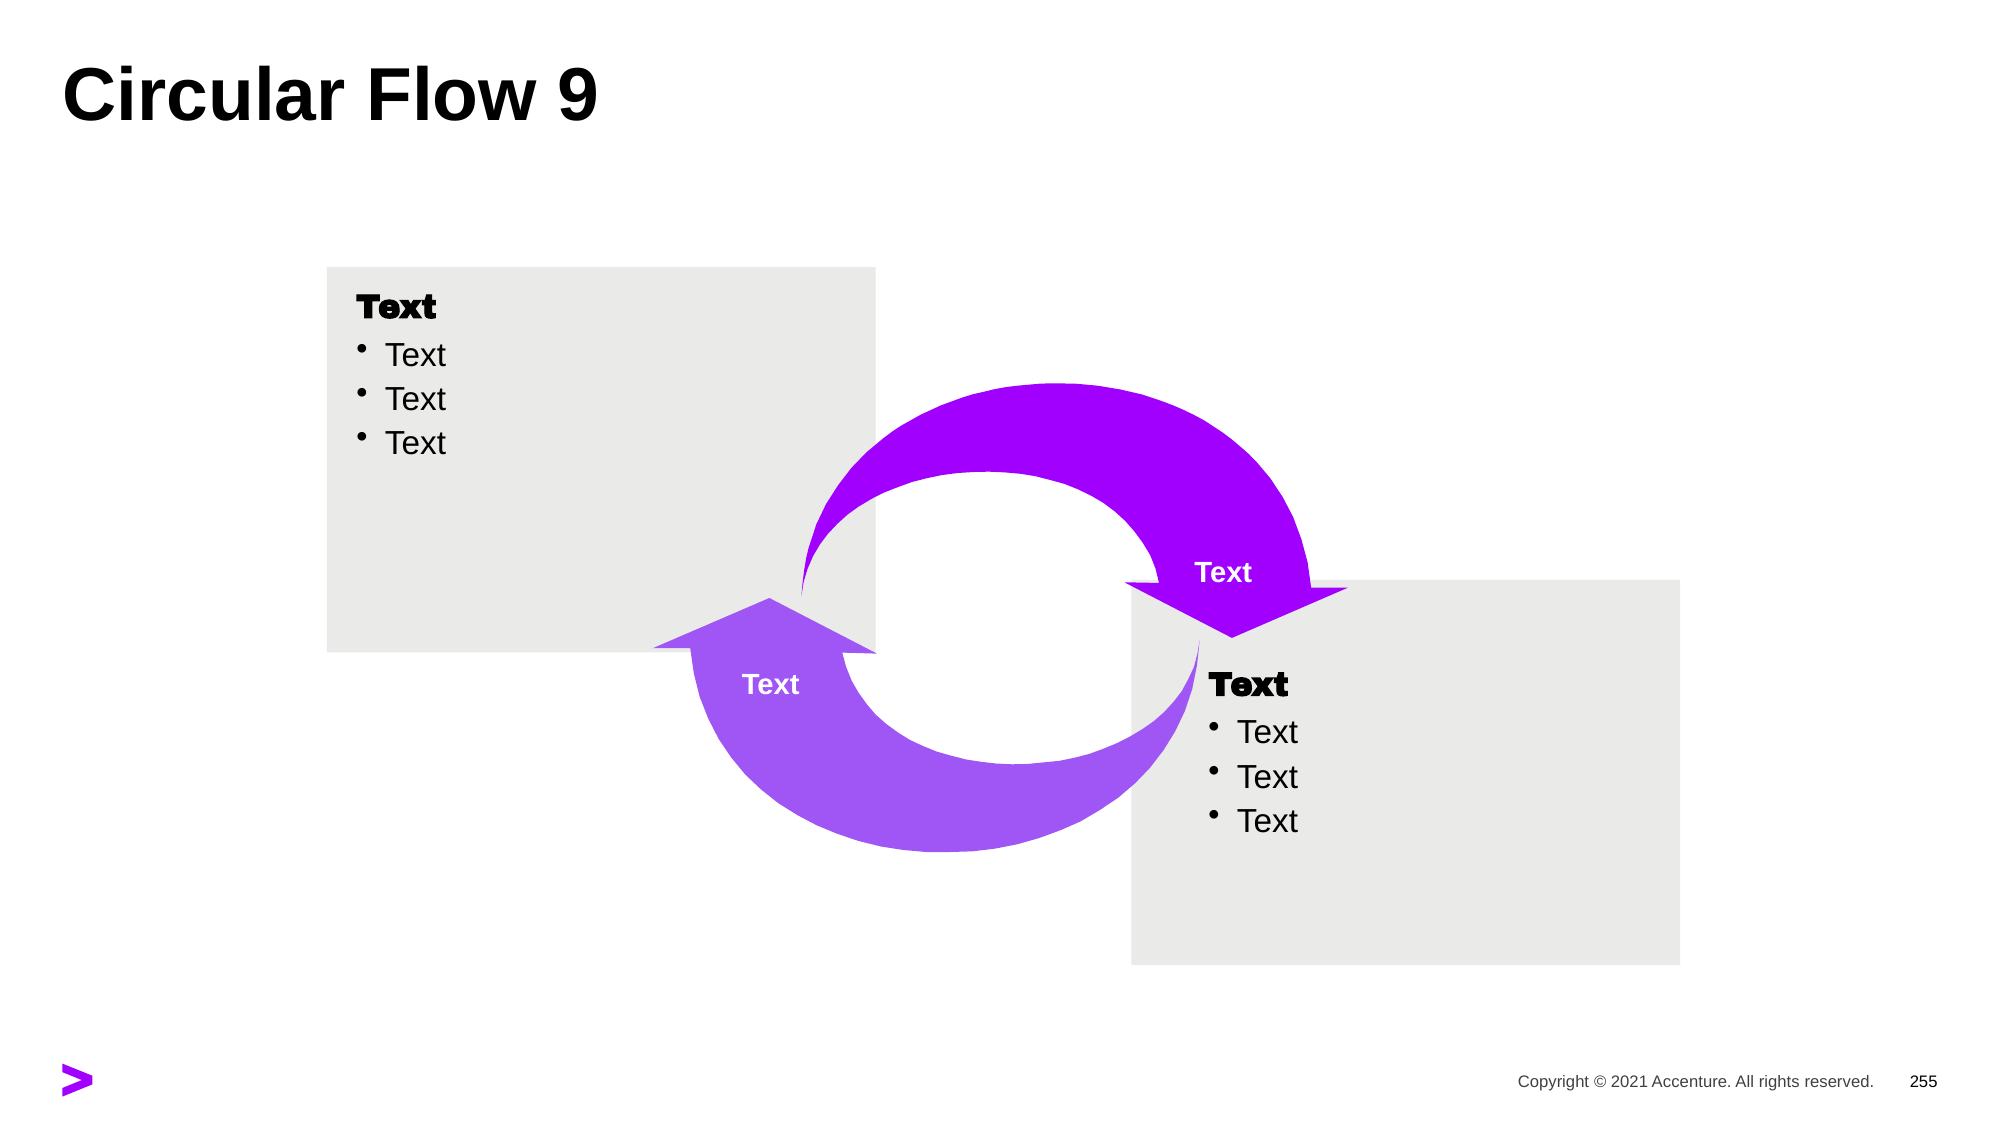

# Circular Flow 9
Text
Text
Text
Text

Text

Text
Text
Text
Text
Text
Copyright © 2021 Accenture. All rights reserved.
255